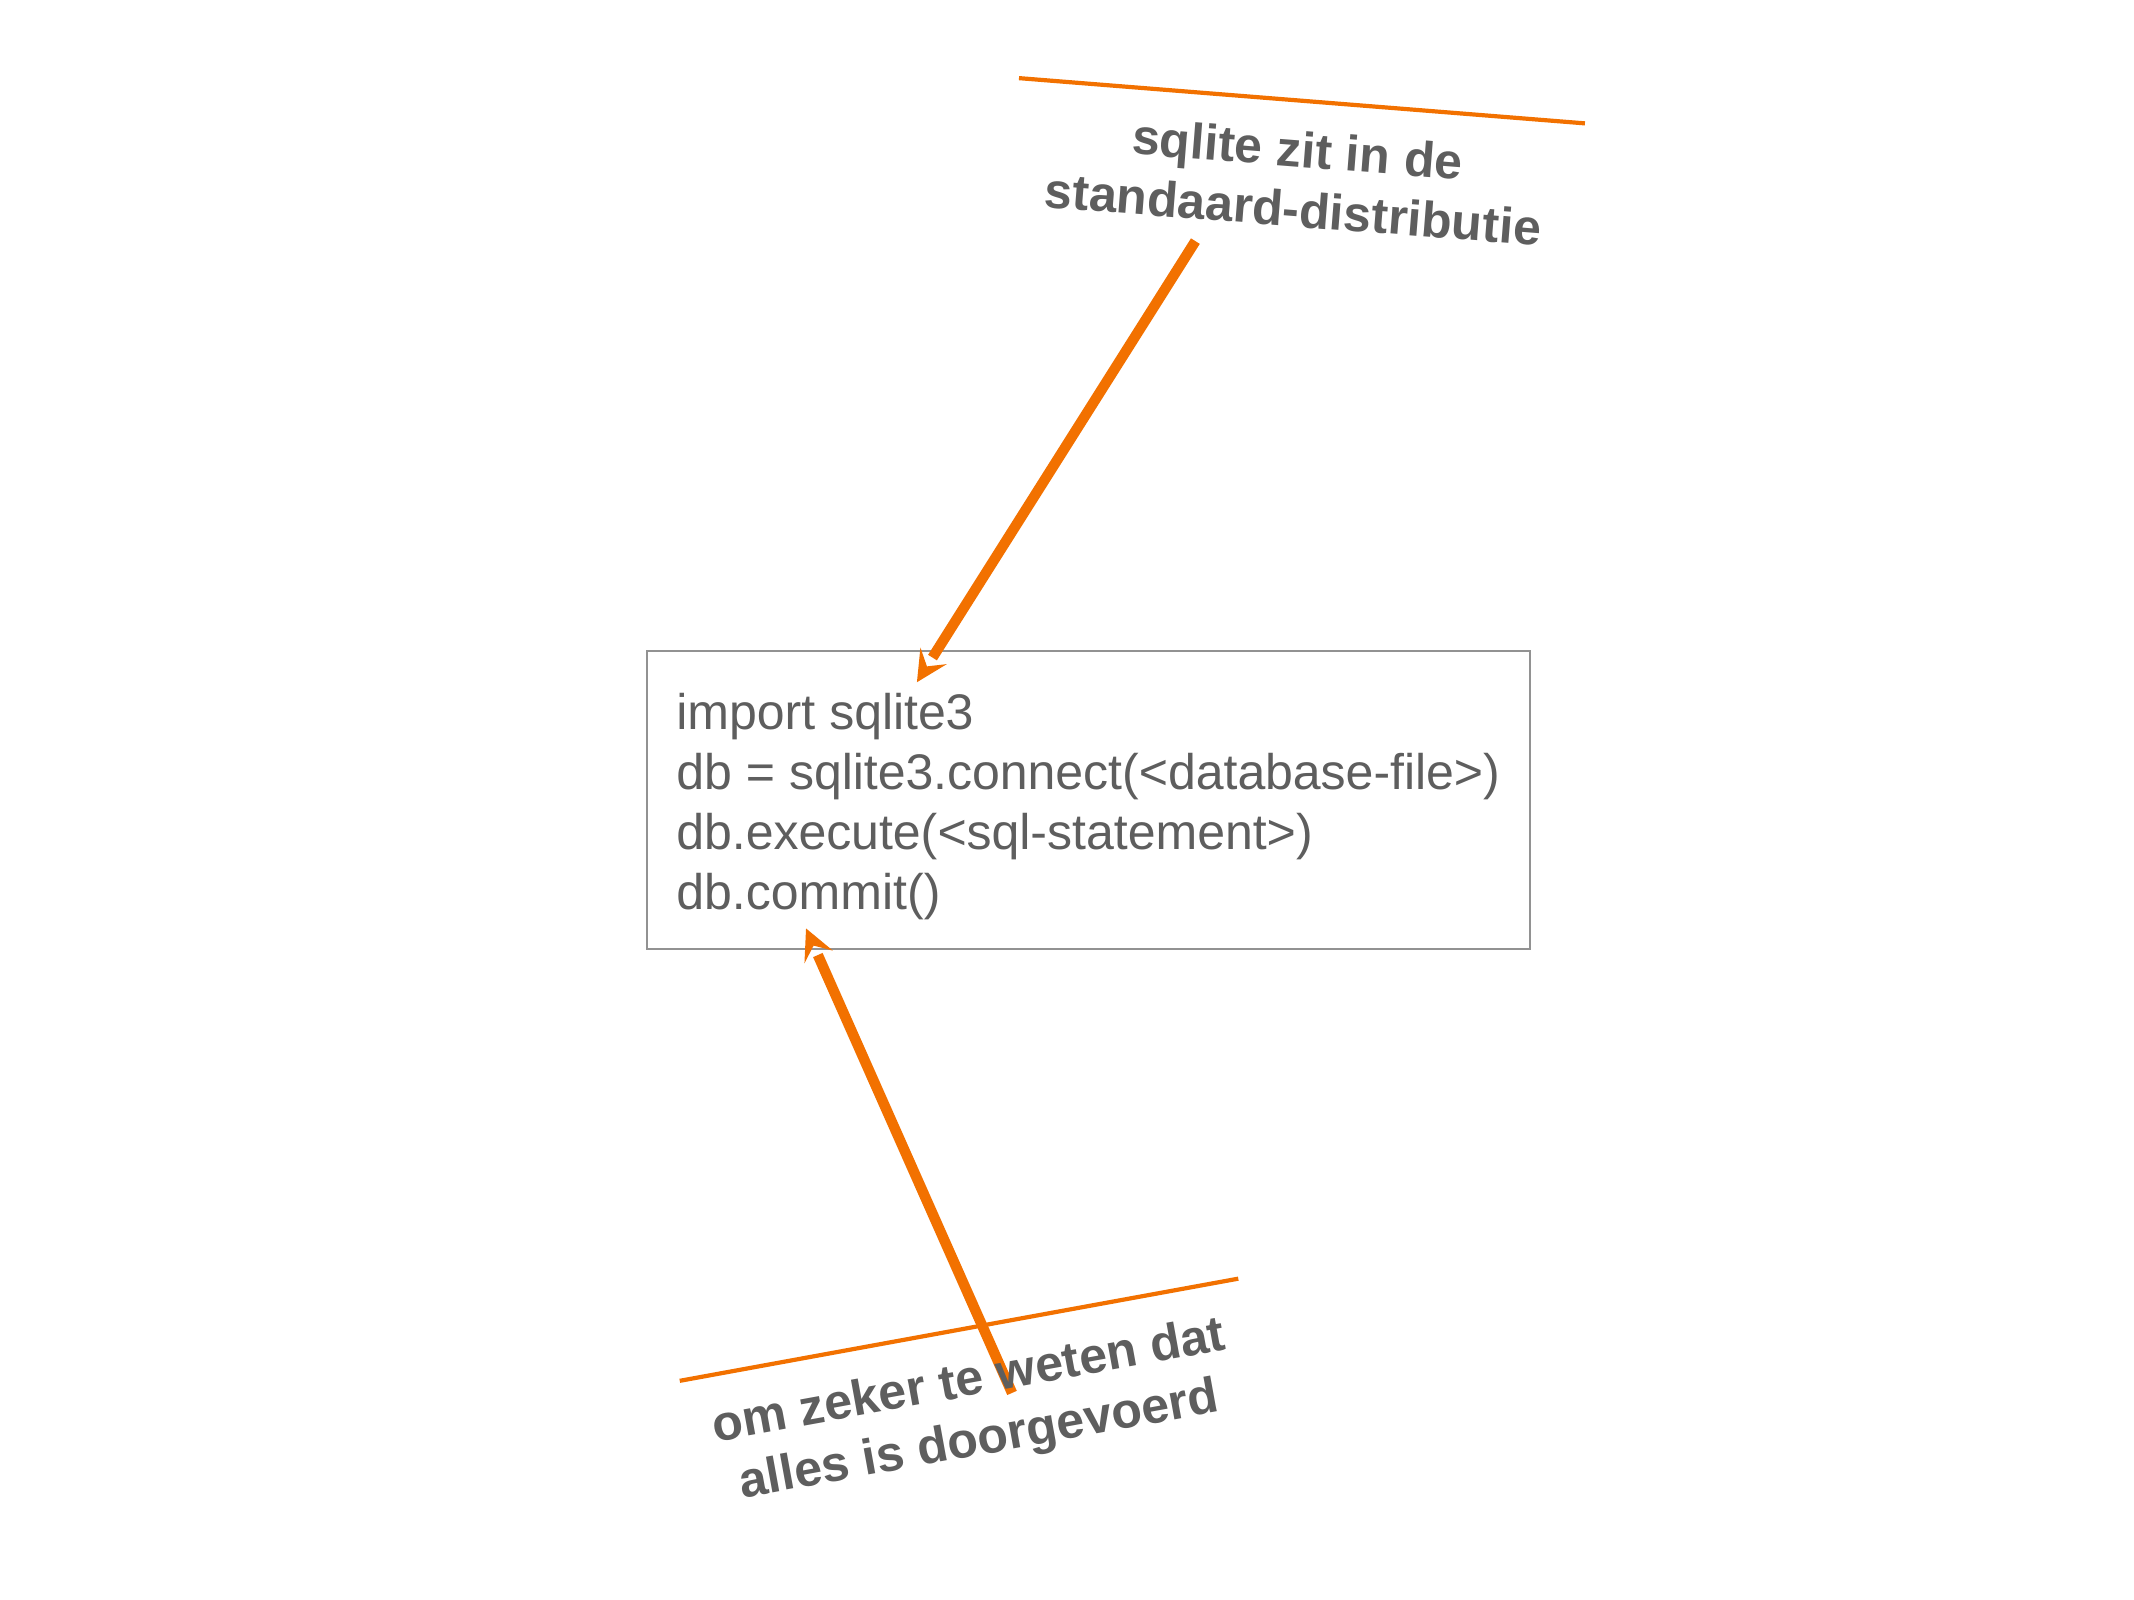

sqlite zit in de standaard-distributie

import sqlite3
db = sqlite3.connect(<database-file>)
db.execute(<sql-statement>)
db.commit()

om zeker te weten dat alles is doorgevoerd